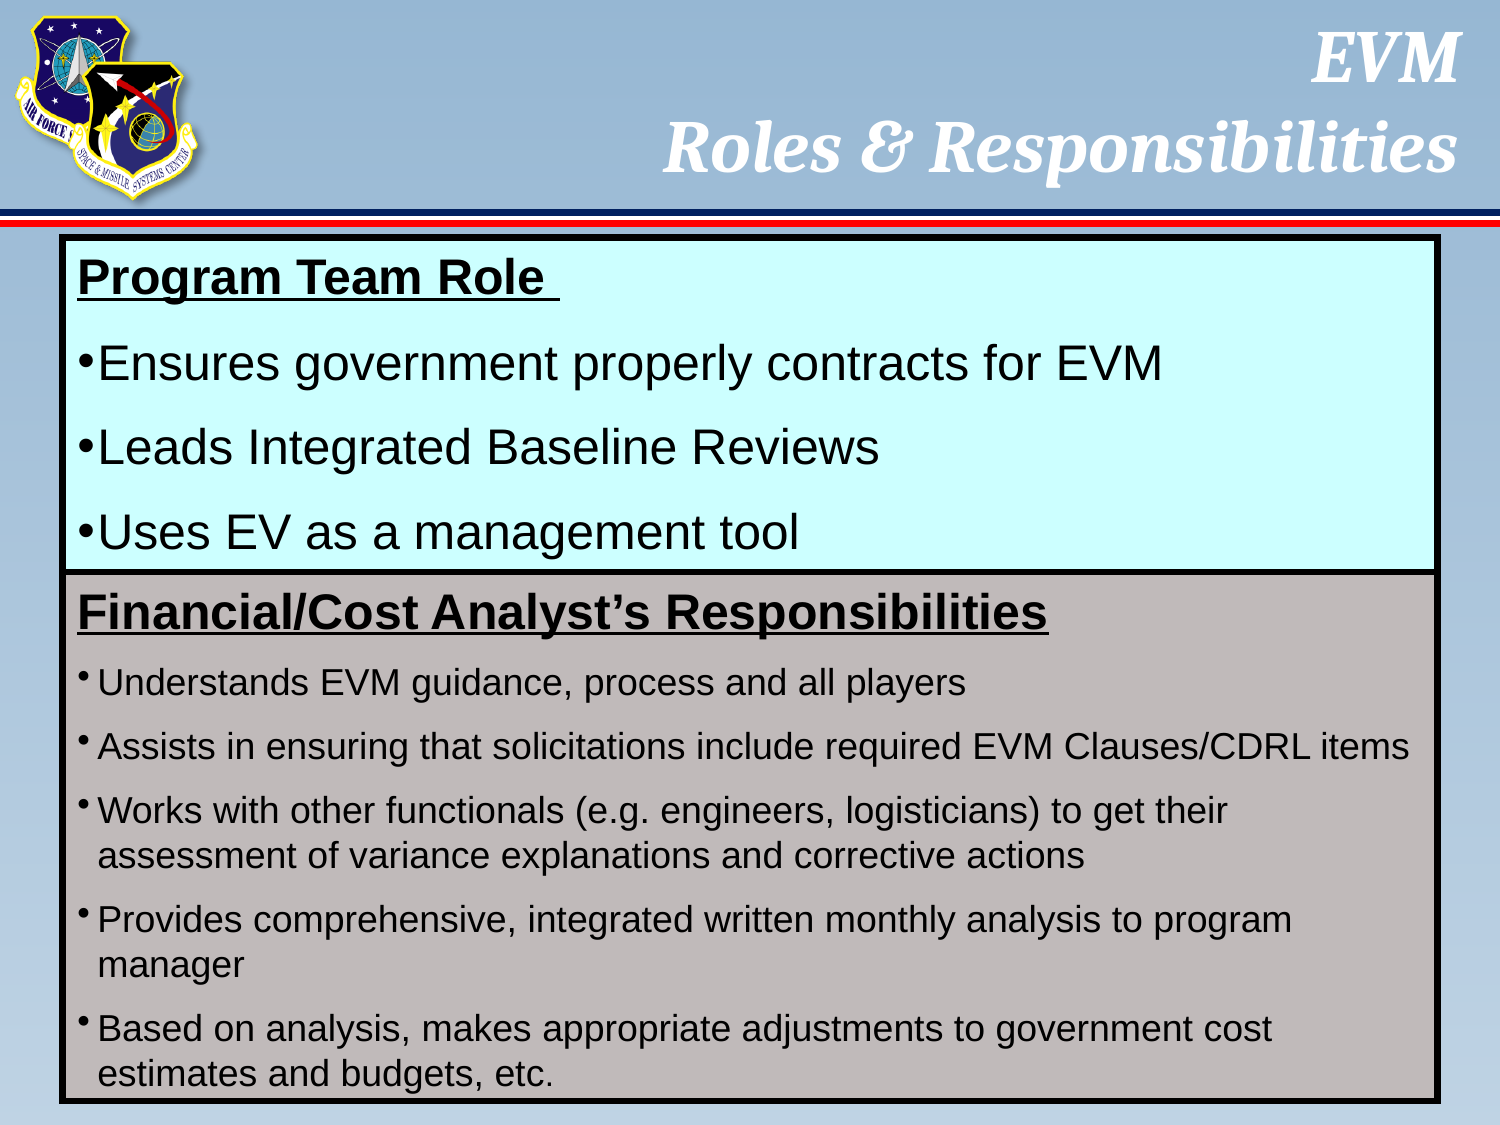

# EVM Roles & Responsibilities
Program Team Role
Ensures government properly contracts for EVM
Leads Integrated Baseline Reviews
Uses EV as a management tool

Financial/Cost Analyst’s Responsibilities
Understands EVM guidance, process and all players
Assists in ensuring that solicitations include required EVM Clauses/CDRL items
Works with other functionals (e.g. engineers, logisticians) to get their assessment of variance explanations and corrective actions
Provides comprehensive, integrated written monthly analysis to program manager
Based on analysis, makes appropriate adjustments to government cost estimates and budgets, etc.